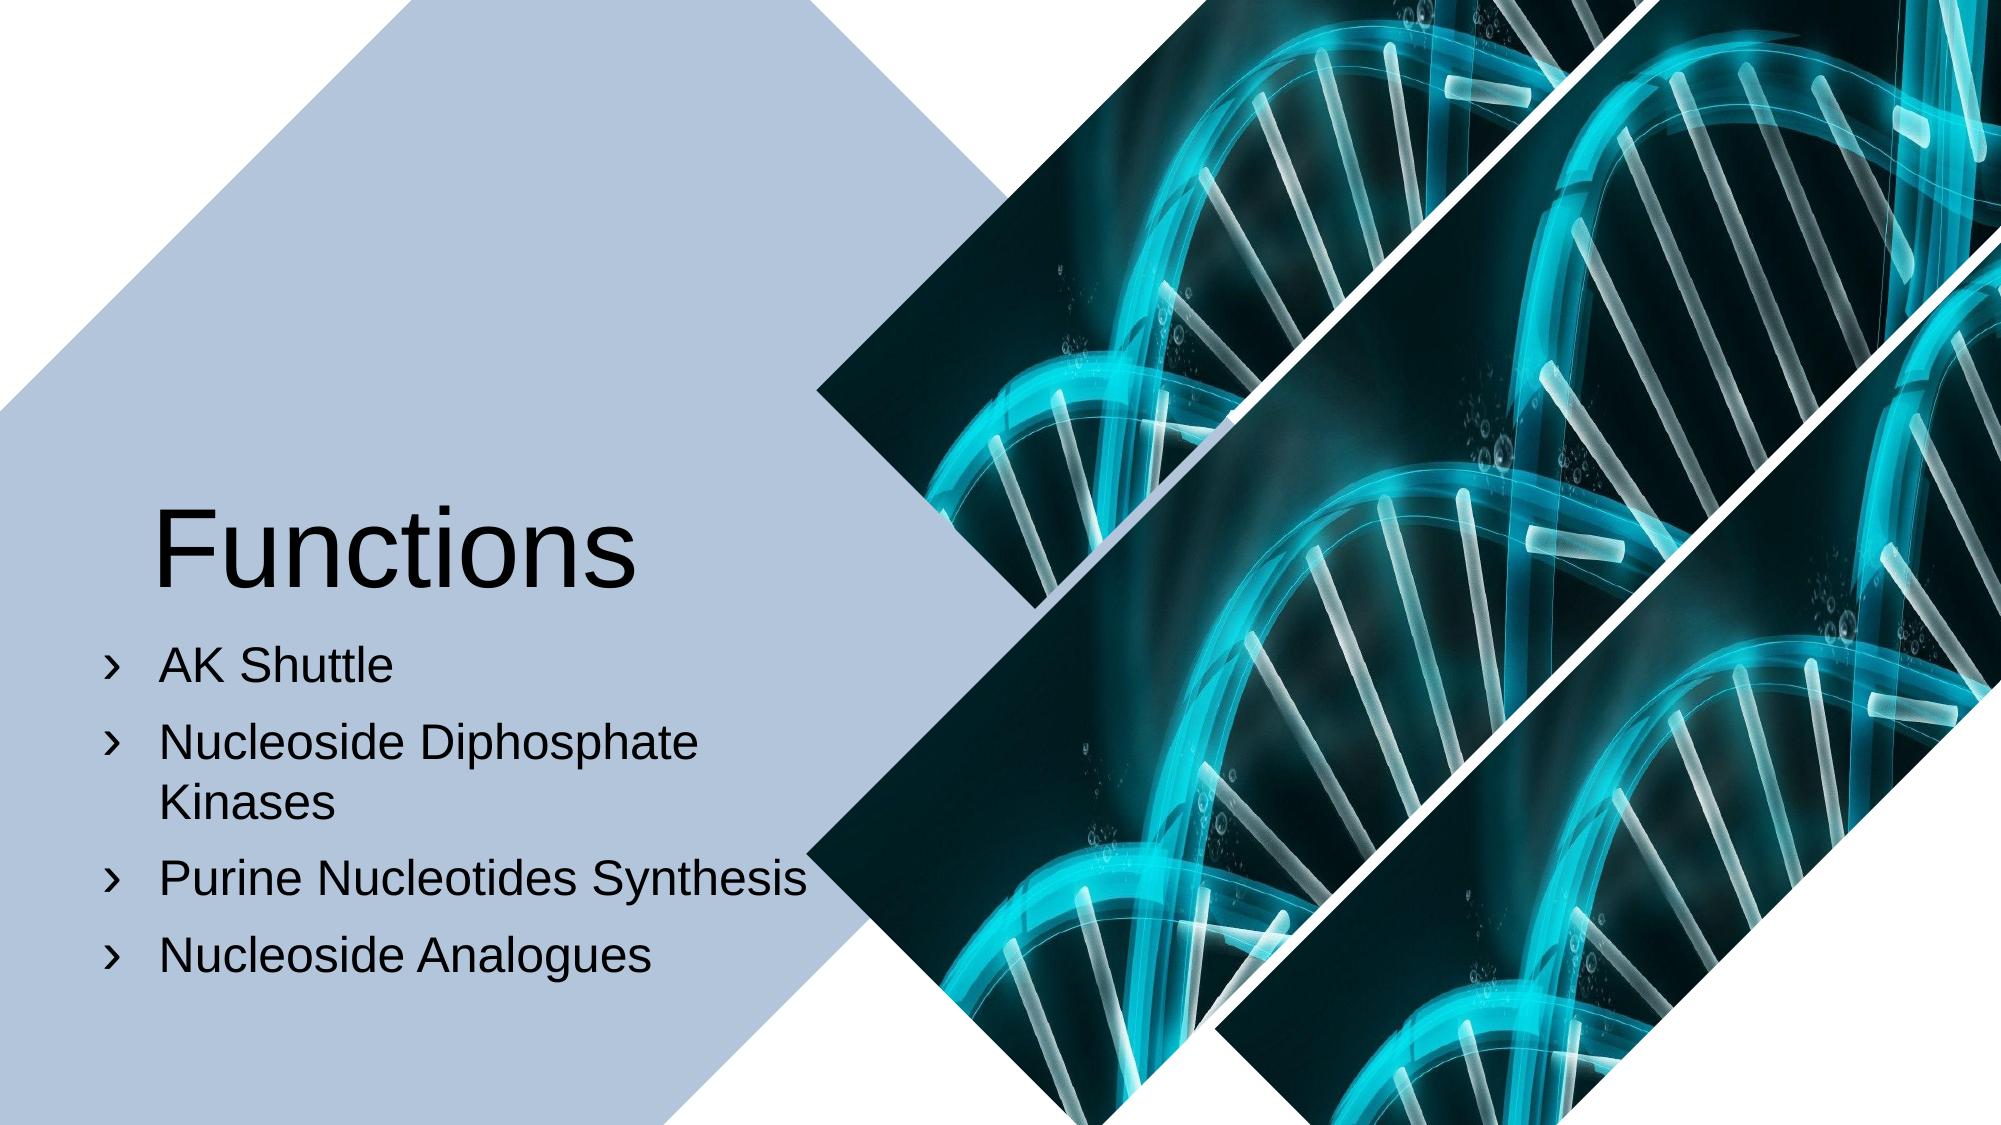

Functions
AK Shuttle
Nucleoside Diphosphate Kinases
Purine Nucleotides Synthesis
Nucleoside Analogues